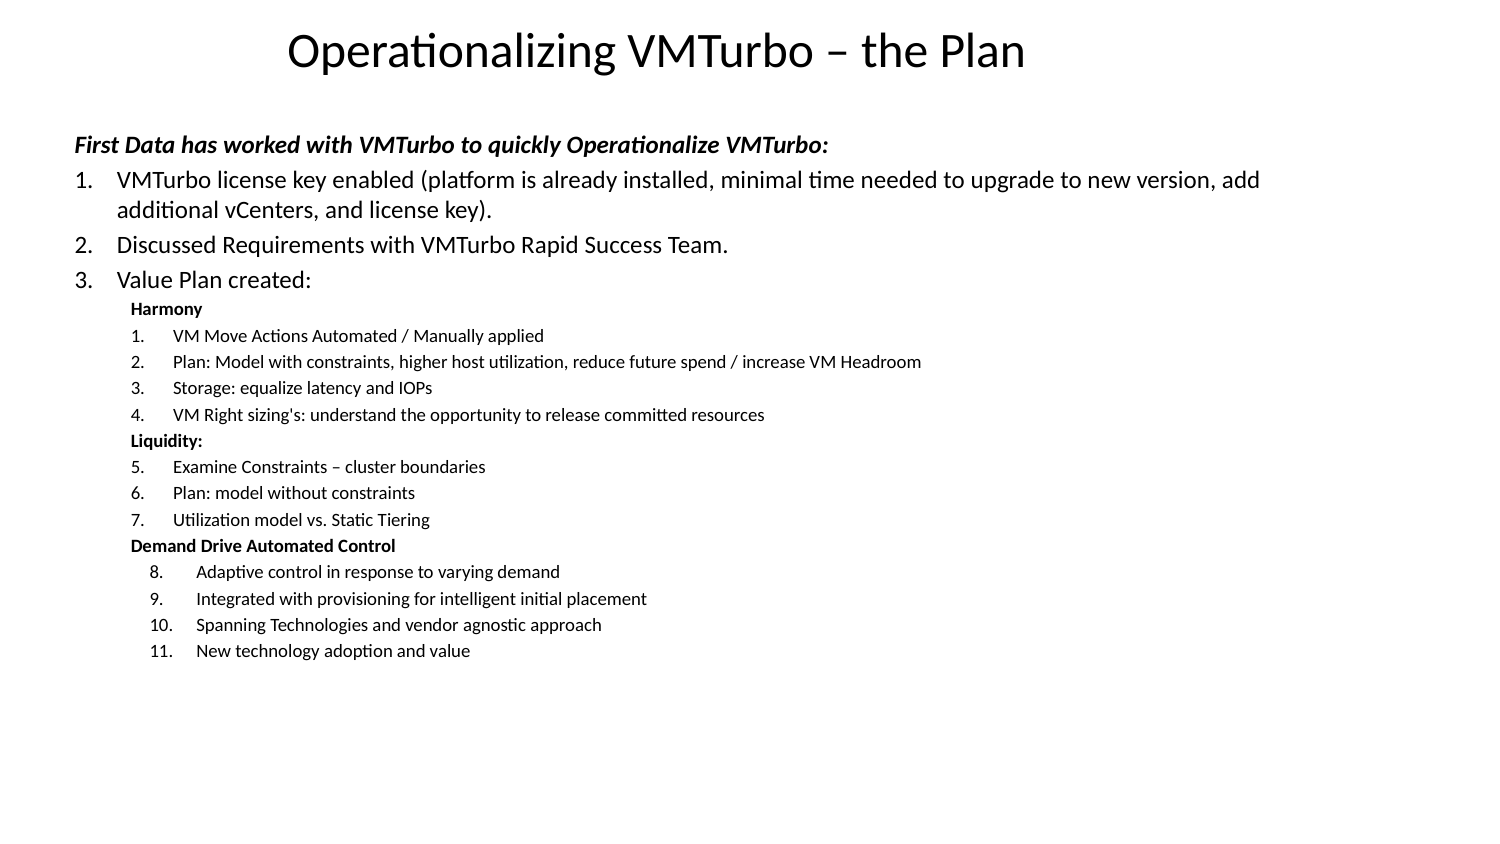

# Operationalizing VMTurbo – the Plan
First Data has worked with VMTurbo to quickly Operationalize VMTurbo:
VMTurbo license key enabled (platform is already installed, minimal time needed to upgrade to new version, add additional vCenters, and license key).
Discussed Requirements with VMTurbo Rapid Success Team.
Value Plan created:
Harmony
VM Move Actions Automated / Manually applied
Plan: Model with constraints, higher host utilization, reduce future spend / increase VM Headroom
Storage: equalize latency and IOPs
VM Right sizing's: understand the opportunity to release committed resources
Liquidity:
Examine Constraints – cluster boundaries
Plan: model without constraints
Utilization model vs. Static Tiering
Demand Drive Automated Control
Adaptive control in response to varying demand
Integrated with provisioning for intelligent initial placement
Spanning Technologies and vendor agnostic approach
New technology adoption and value